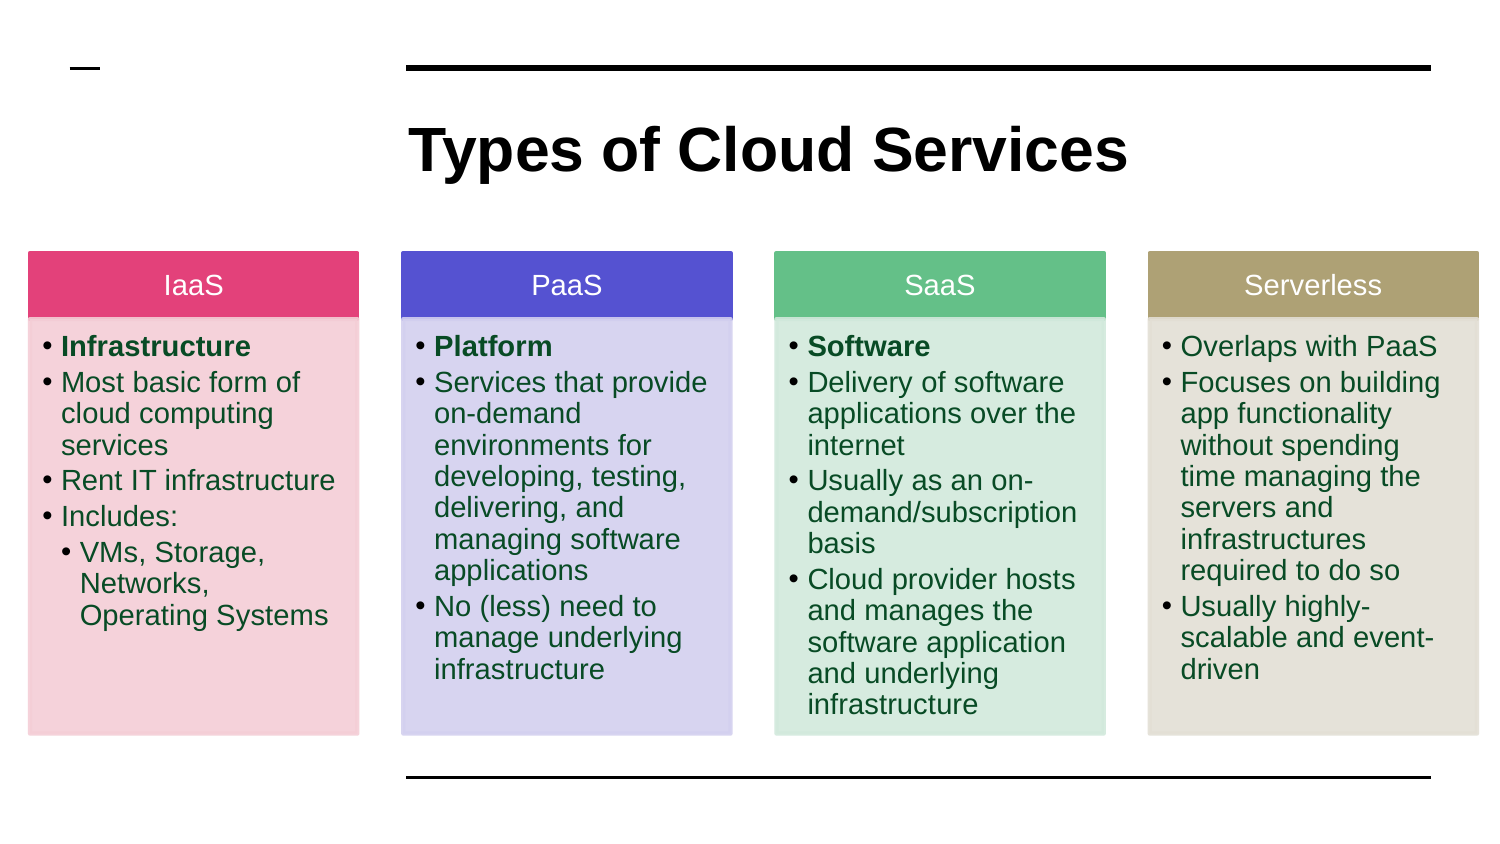

# Types of Cloud Services
IaaS
Infrastructure
Most basic form of cloud computing services
Rent IT infrastructure
Includes:
VMs, Storage,  Networks, Operating Systems
PaaS
Platform
Services that provide on-demand environments for developing, testing, delivering, and managing software applications
No (less) need to manage underlying infrastructure
SaaS
Software
Delivery of software applications over the internet
Usually as an on-demand/subscription basis
Cloud provider hosts and manages the software application and underlying infrastructure
Serverless
Overlaps with PaaS
Focuses on building app functionality without spending time managing the servers and infrastructures required to do so
Usually highly-scalable and event-driven